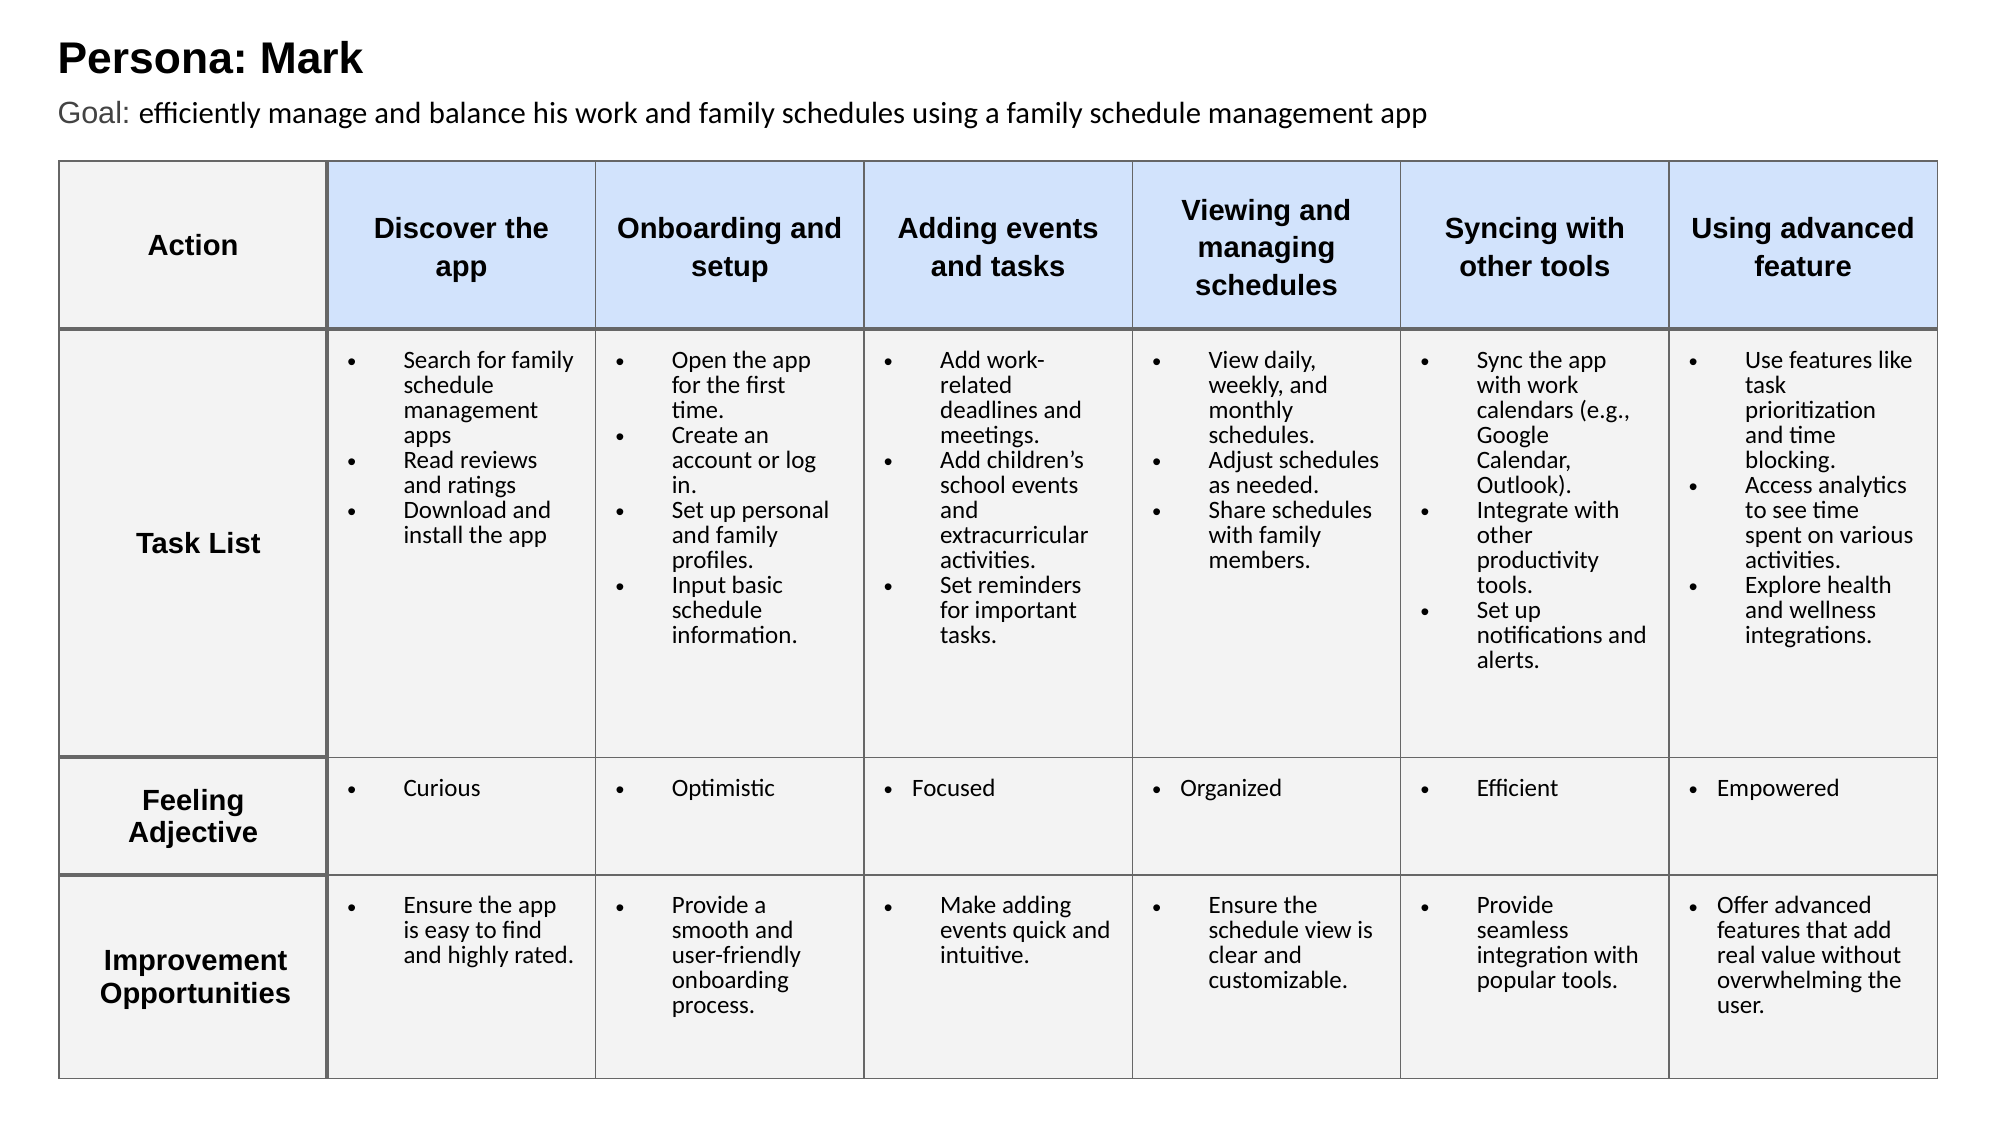

Persona: Mark
Goal: efficiently manage and balance his work and family schedules using a family schedule management app

| Action | Discover the app | Onboarding and setup | Adding events and tasks | Viewing and managing schedules | Syncing with other tools | Using advanced feature |
| --- | --- | --- | --- | --- | --- | --- |
| Task List | Search for family schedule management apps Read reviews and ratings Download and install the app | Open the app for the first time. Create an account or log in. Set up personal and family profiles. Input basic schedule information. | Add work-related deadlines and meetings. Add children’s school events and extracurricular activities. Set reminders for important tasks. | View daily, weekly, and monthly schedules. Adjust schedules as needed. Share schedules with family members. | Sync the app with work calendars (e.g., Google Calendar, Outlook). Integrate with other productivity tools. Set up notifications and alerts. | Use features like task prioritization and time blocking. Access analytics to see time spent on various activities. Explore health and wellness integrations. |
| Feeling Adjective | Curious | Optimistic | Focused | Organized | Efficient | Empowered |
| Improvement Opportunities | Ensure the app is easy to find and highly rated. | Provide a smooth and user-friendly onboarding process. | Make adding events quick and intuitive. | Ensure the schedule view is clear and customizable. | Provide seamless integration with popular tools. | Offer advanced features that add real value without overwhelming the user. |